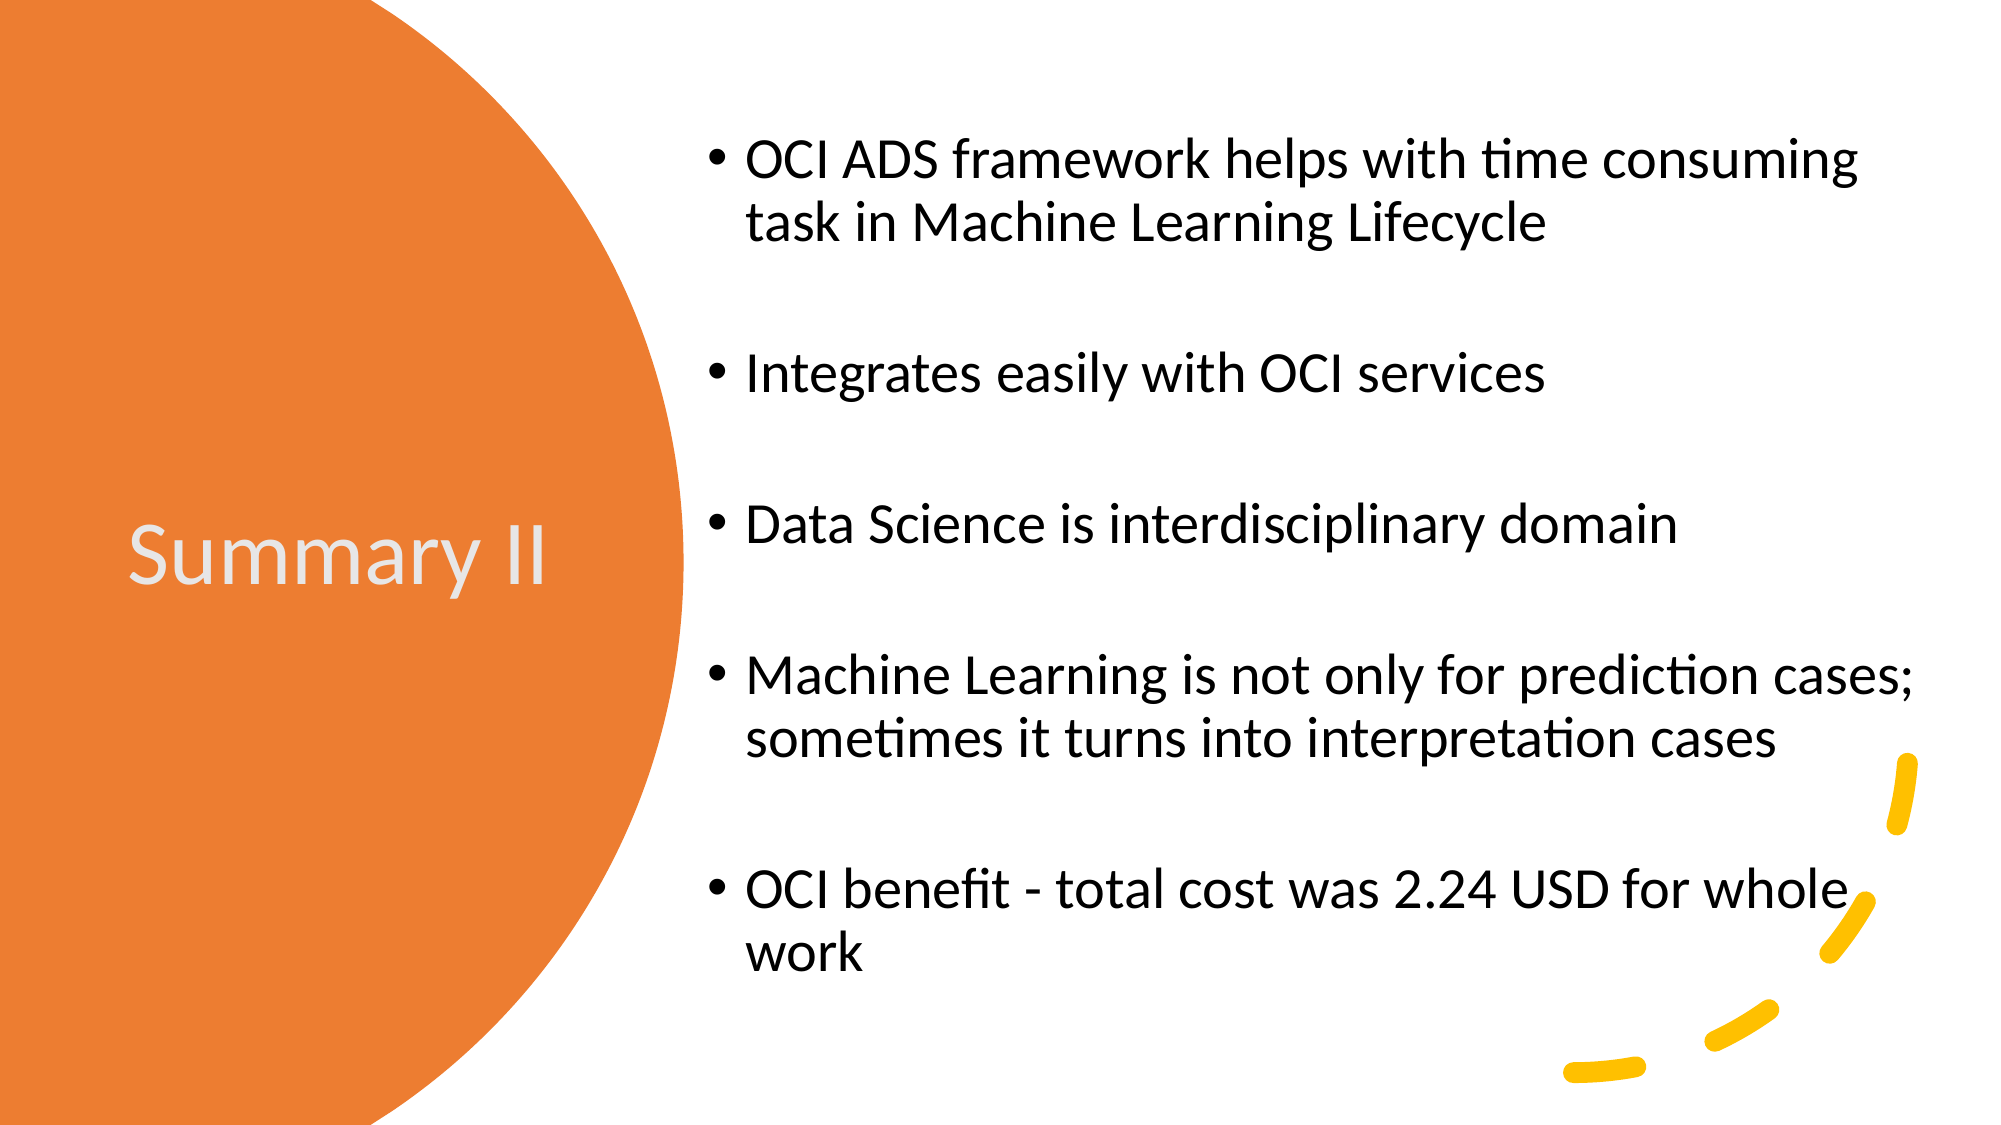

OCI ADS framework helps with time consuming task in Machine Learning Lifecycle

Integrates easily with OCI services

Data Science is interdisciplinary domain

Machine Learning is not only for prediction cases; sometimes it turns into interpretation cases

OCI benefit - total cost was 2.24 USD for whole work
# Summary II